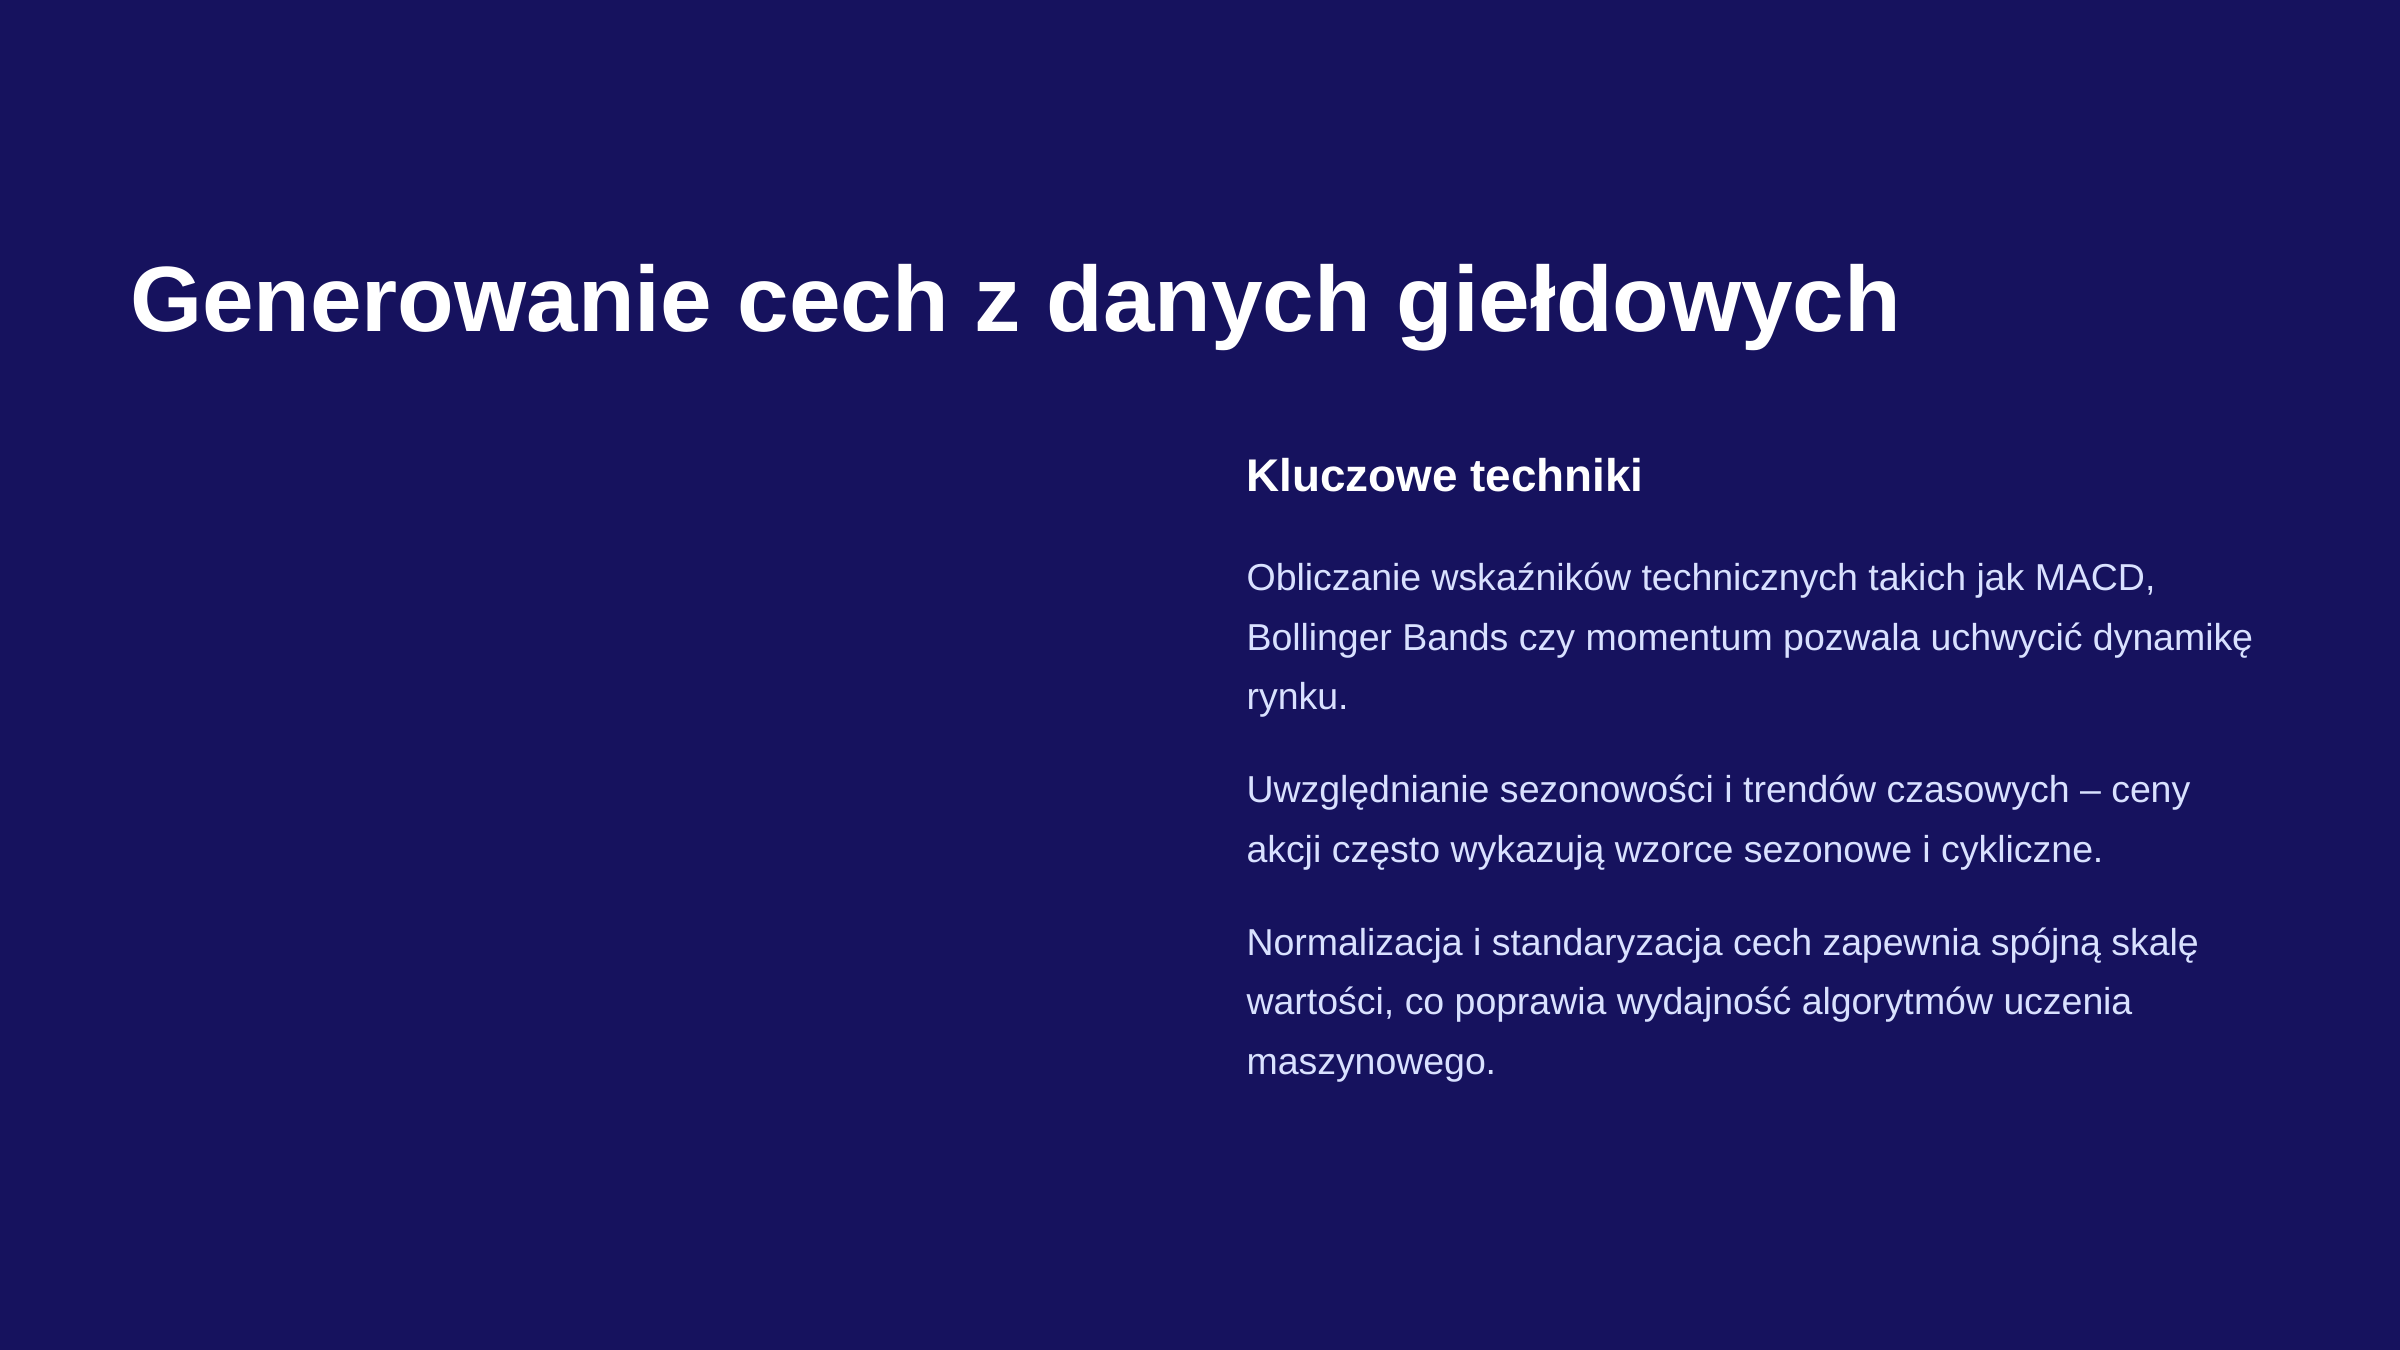

Generowanie cech z danych giełdowych
Kluczowe techniki
Obliczanie wskaźników technicznych takich jak MACD, Bollinger Bands czy momentum pozwala uchwycić dynamikę rynku.

Uwzględnianie sezonowości i trendów czasowych – ceny akcji często wykazują wzorce sezonowe i cykliczne.
Normalizacja i standaryzacja cech zapewnia spójną skalę wartości, co poprawia wydajność algorytmów uczenia maszynowego.